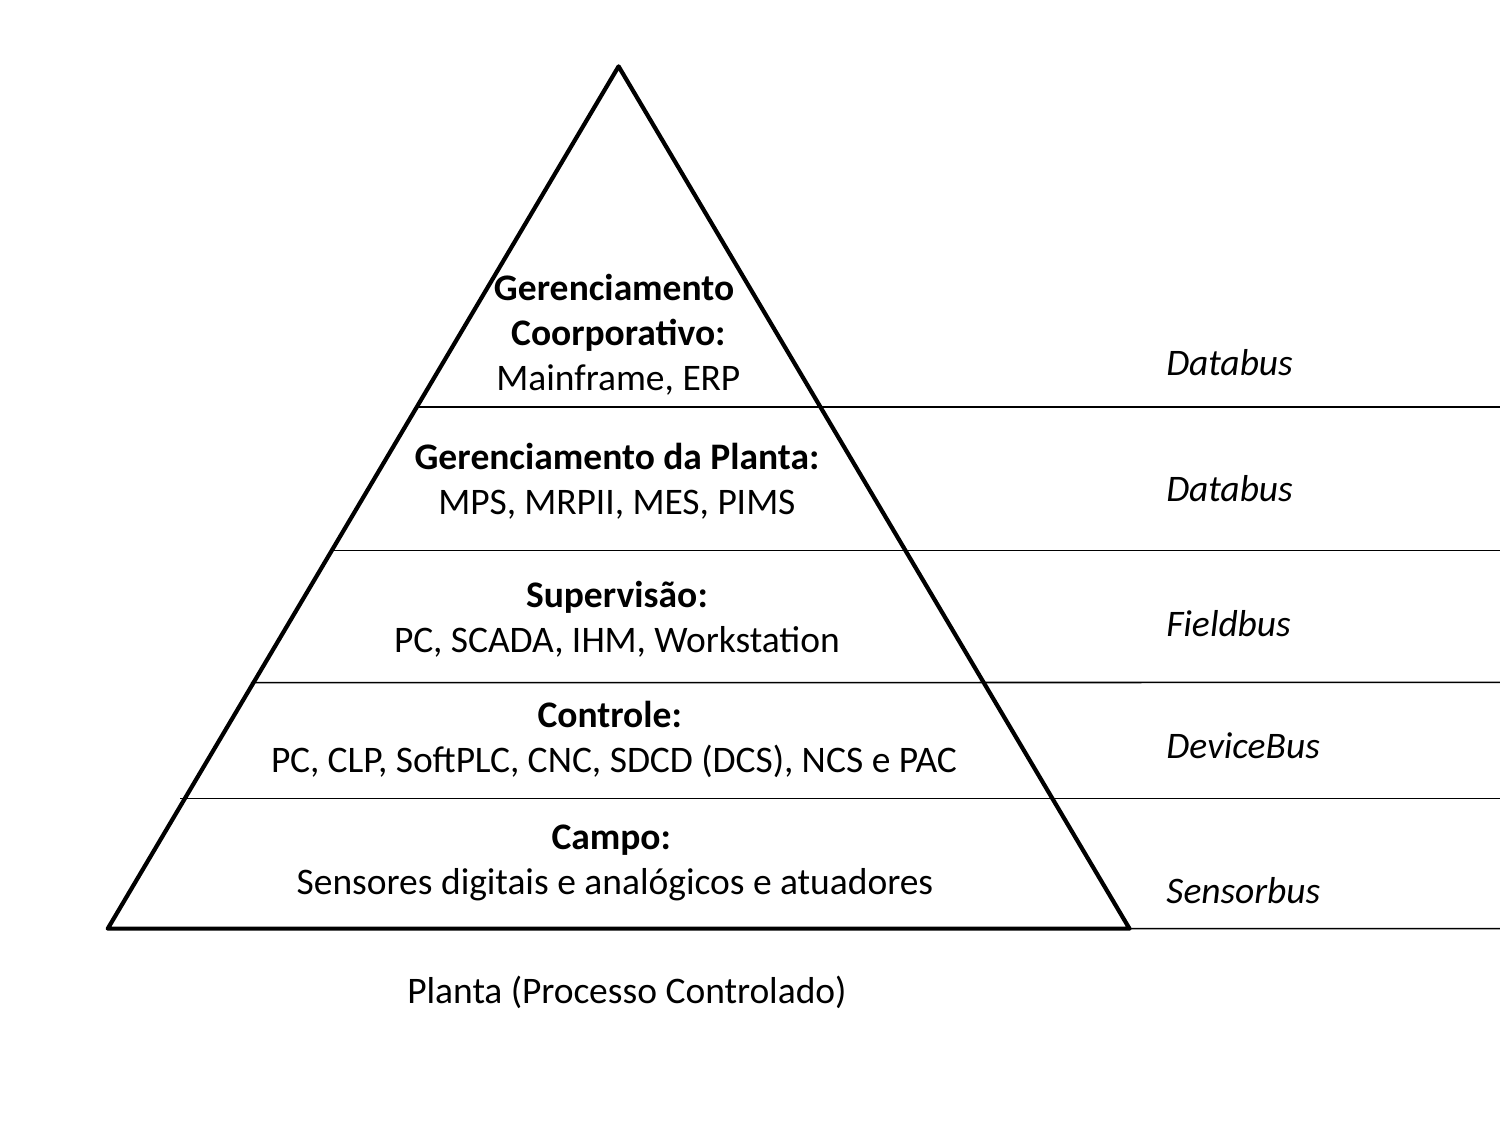

Gerenciamento
Coorporativo:
Mainframe, ERP
Gerenciamento da Planta:
MPS, MRPII, MES, PIMS

Supervisão:
PC, SCADA, IHM, Workstation

Controle:
PC, CLP, SoftPLC, CNC, SDCD (DCS), NCS e PAC

Campo:
Sensores digitais e analógicos e atuadores
Databus
Databus
Fieldbus
DeviceBus
Sensorbus
Planta (Processo Controlado)